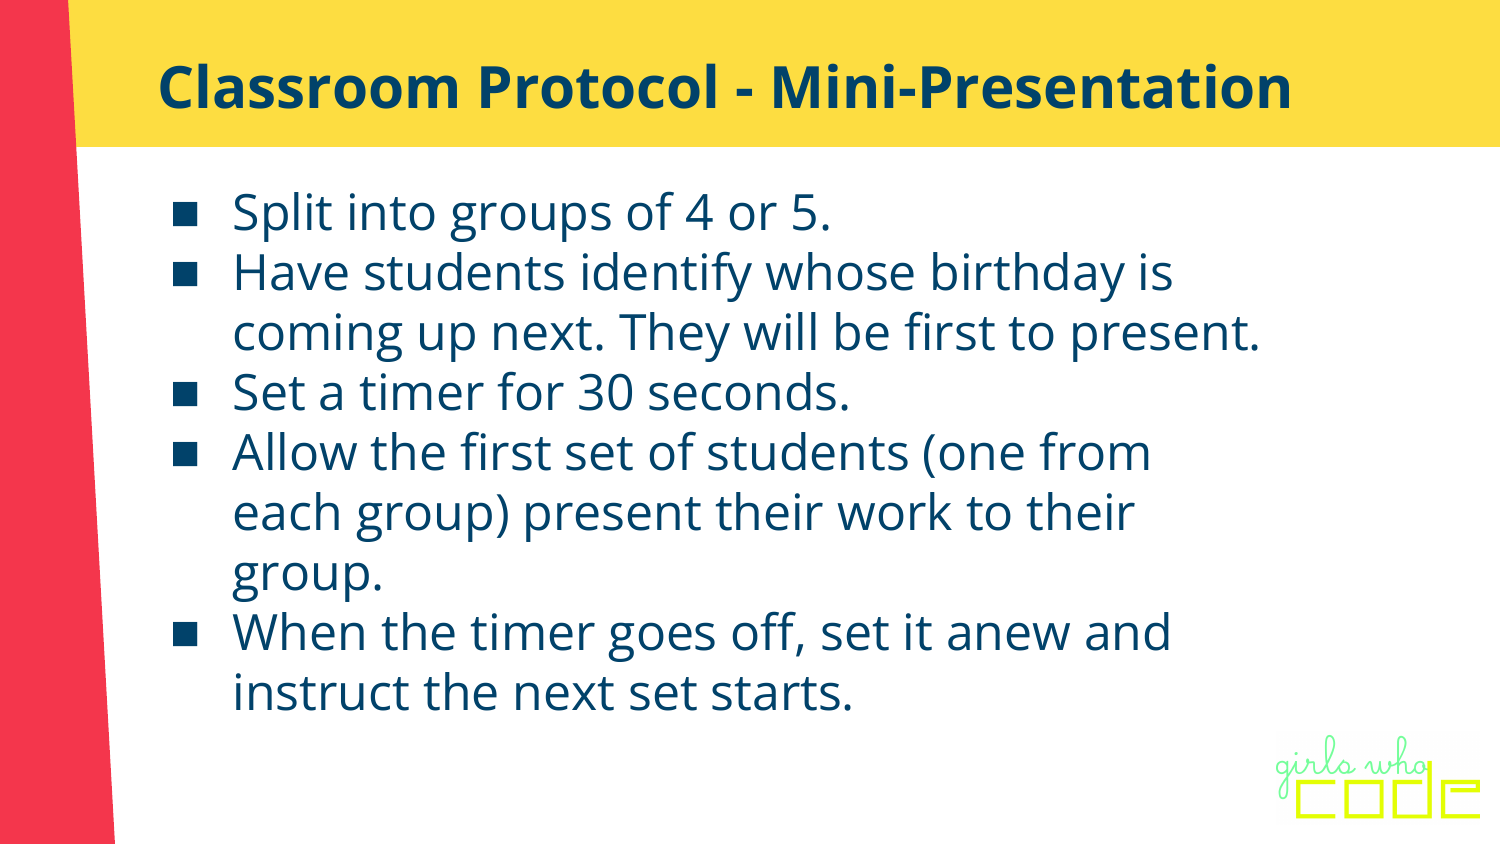

# Classroom Protocol - Mini-Presentation
Split into groups of 4 or 5.
Have students identify whose birthday is coming up next. They will be first to present.
Set a timer for 30 seconds.
Allow the first set of students (one from each group) present their work to their group.
When the timer goes off, set it anew and instruct the next set starts.